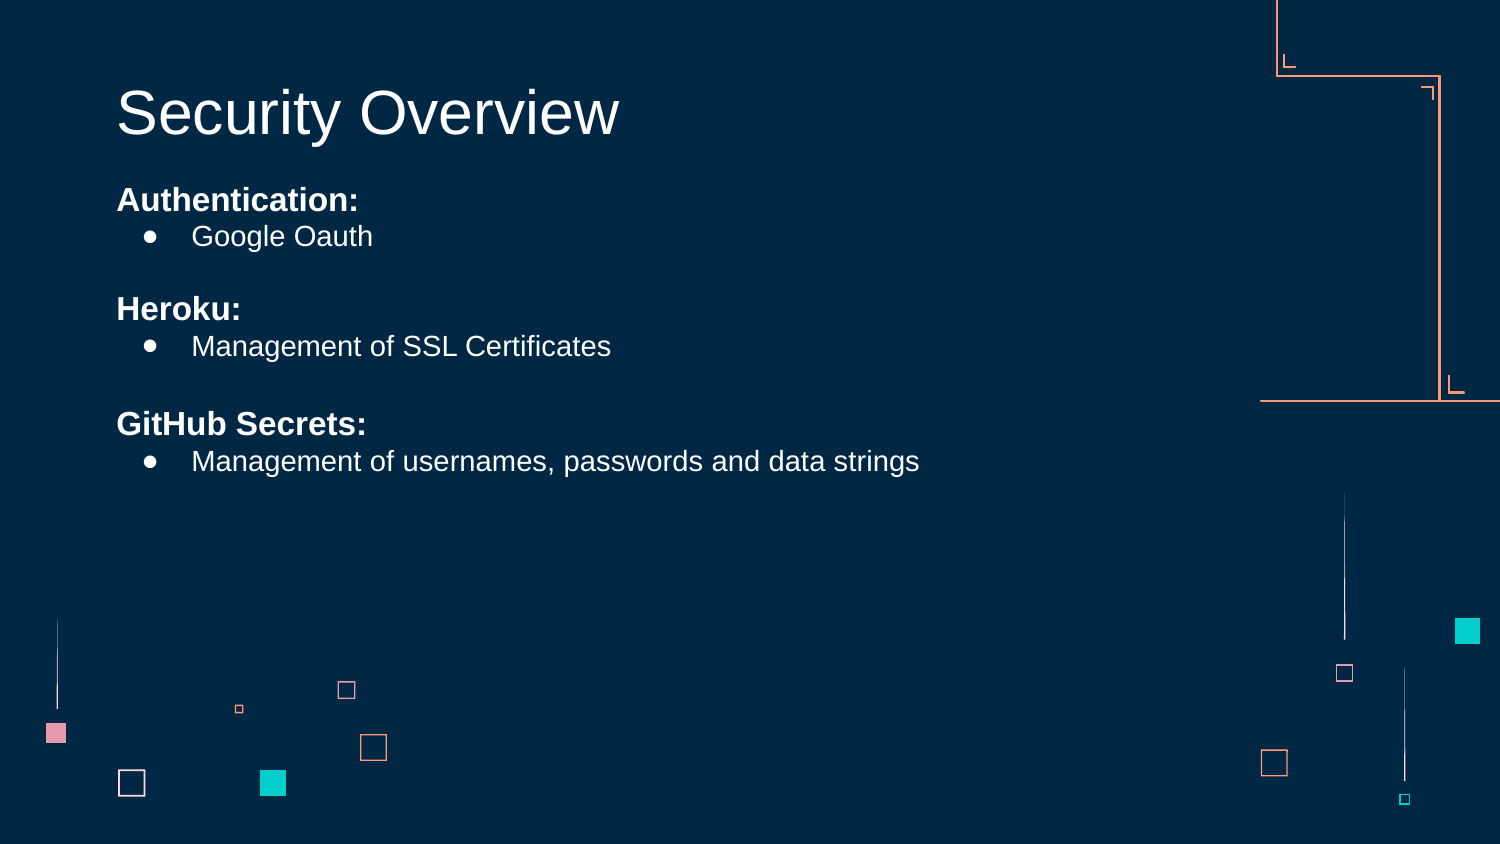

# Security Overview
Authentication:
Google Oauth

Heroku:
Management of SSL Certificates

GitHub Secrets:
Management of usernames, passwords and data strings